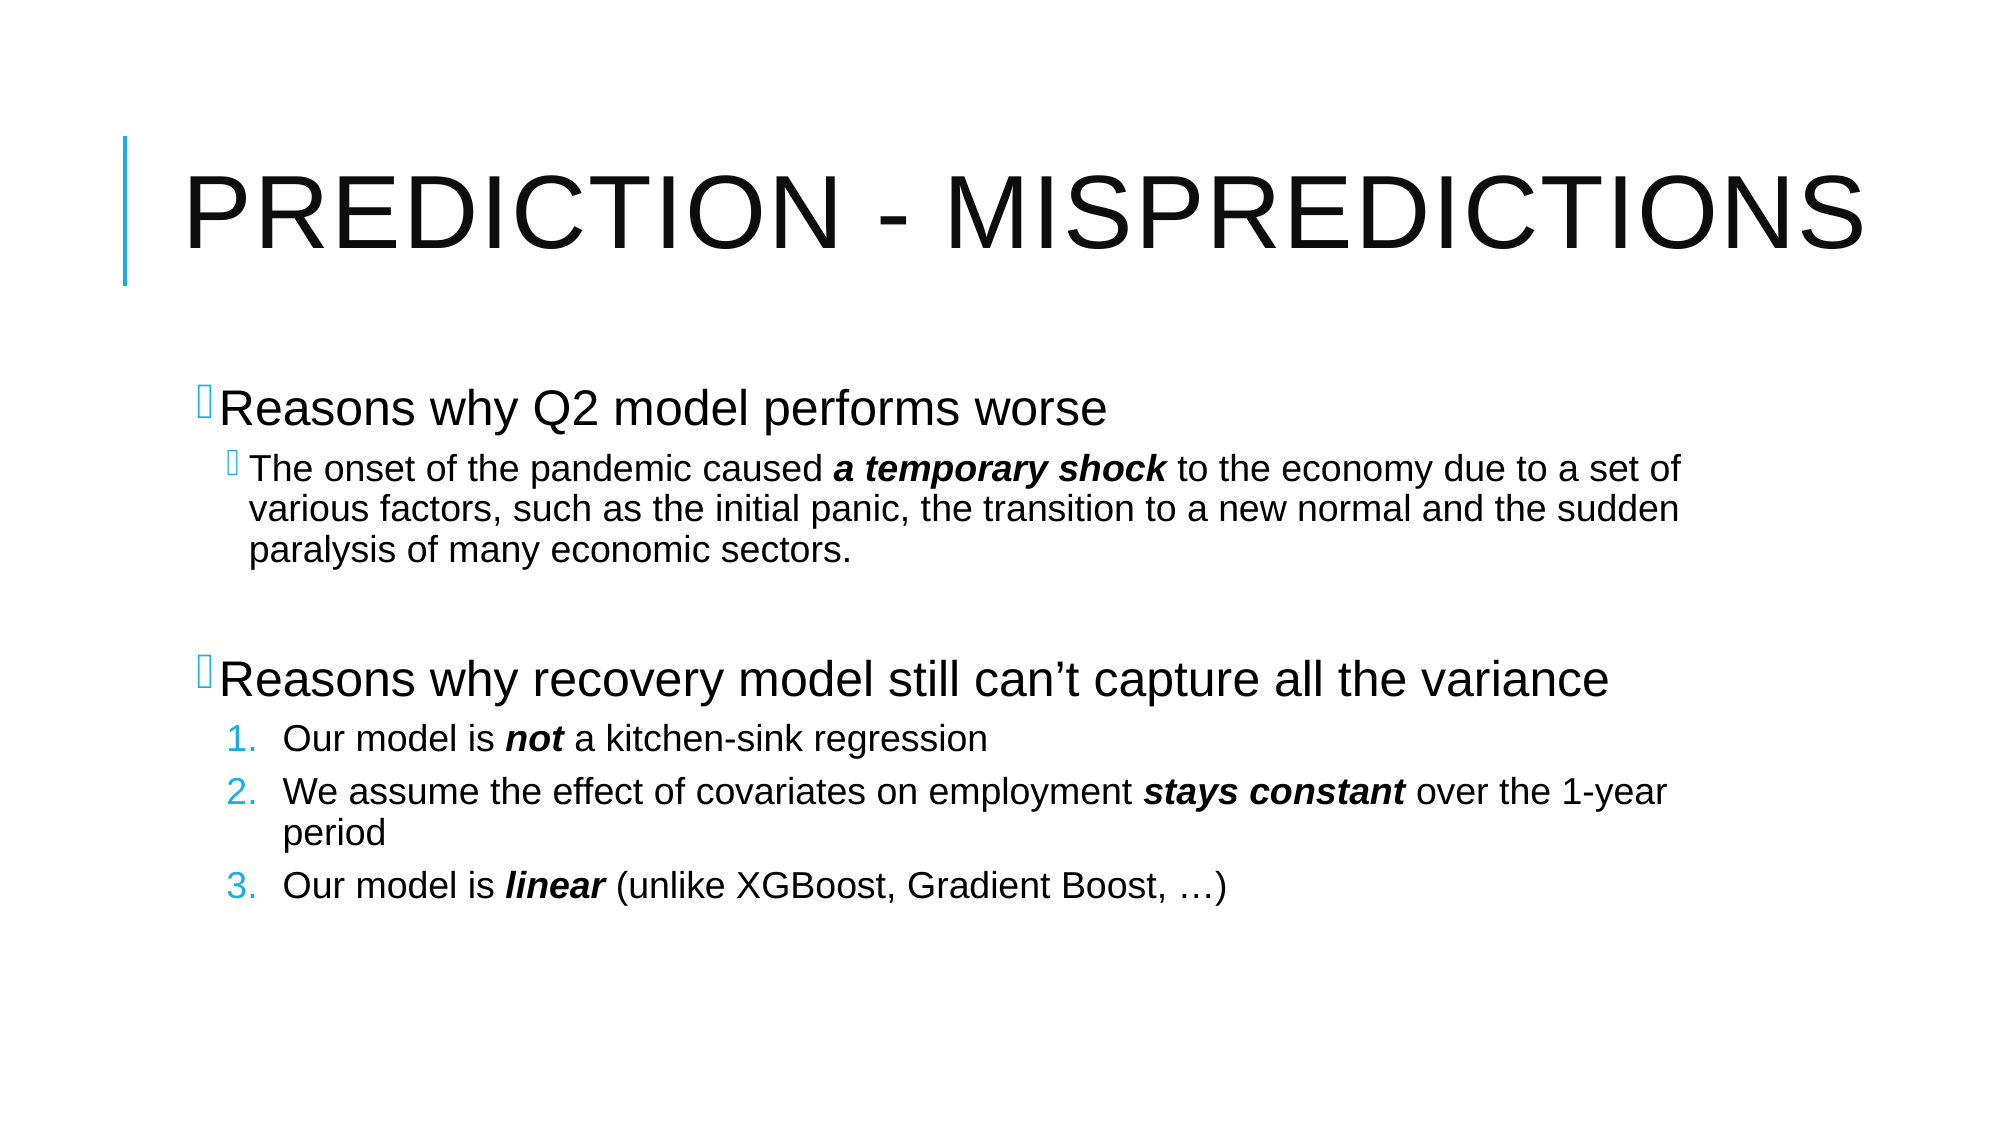

# Prediction - Mispredictions
Reasons why Q2 model performs worse
The onset of the pandemic caused a temporary shock to the economy due to a set of various factors, such as the initial panic, the transition to a new normal and the sudden paralysis of many economic sectors.

Reasons why recovery model still can’t capture all the variance
Our model is not a kitchen-sink regression
We assume the effect of covariates on employment stays constant over the 1-year period
Our model is linear (unlike XGBoost, Gradient Boost, …)